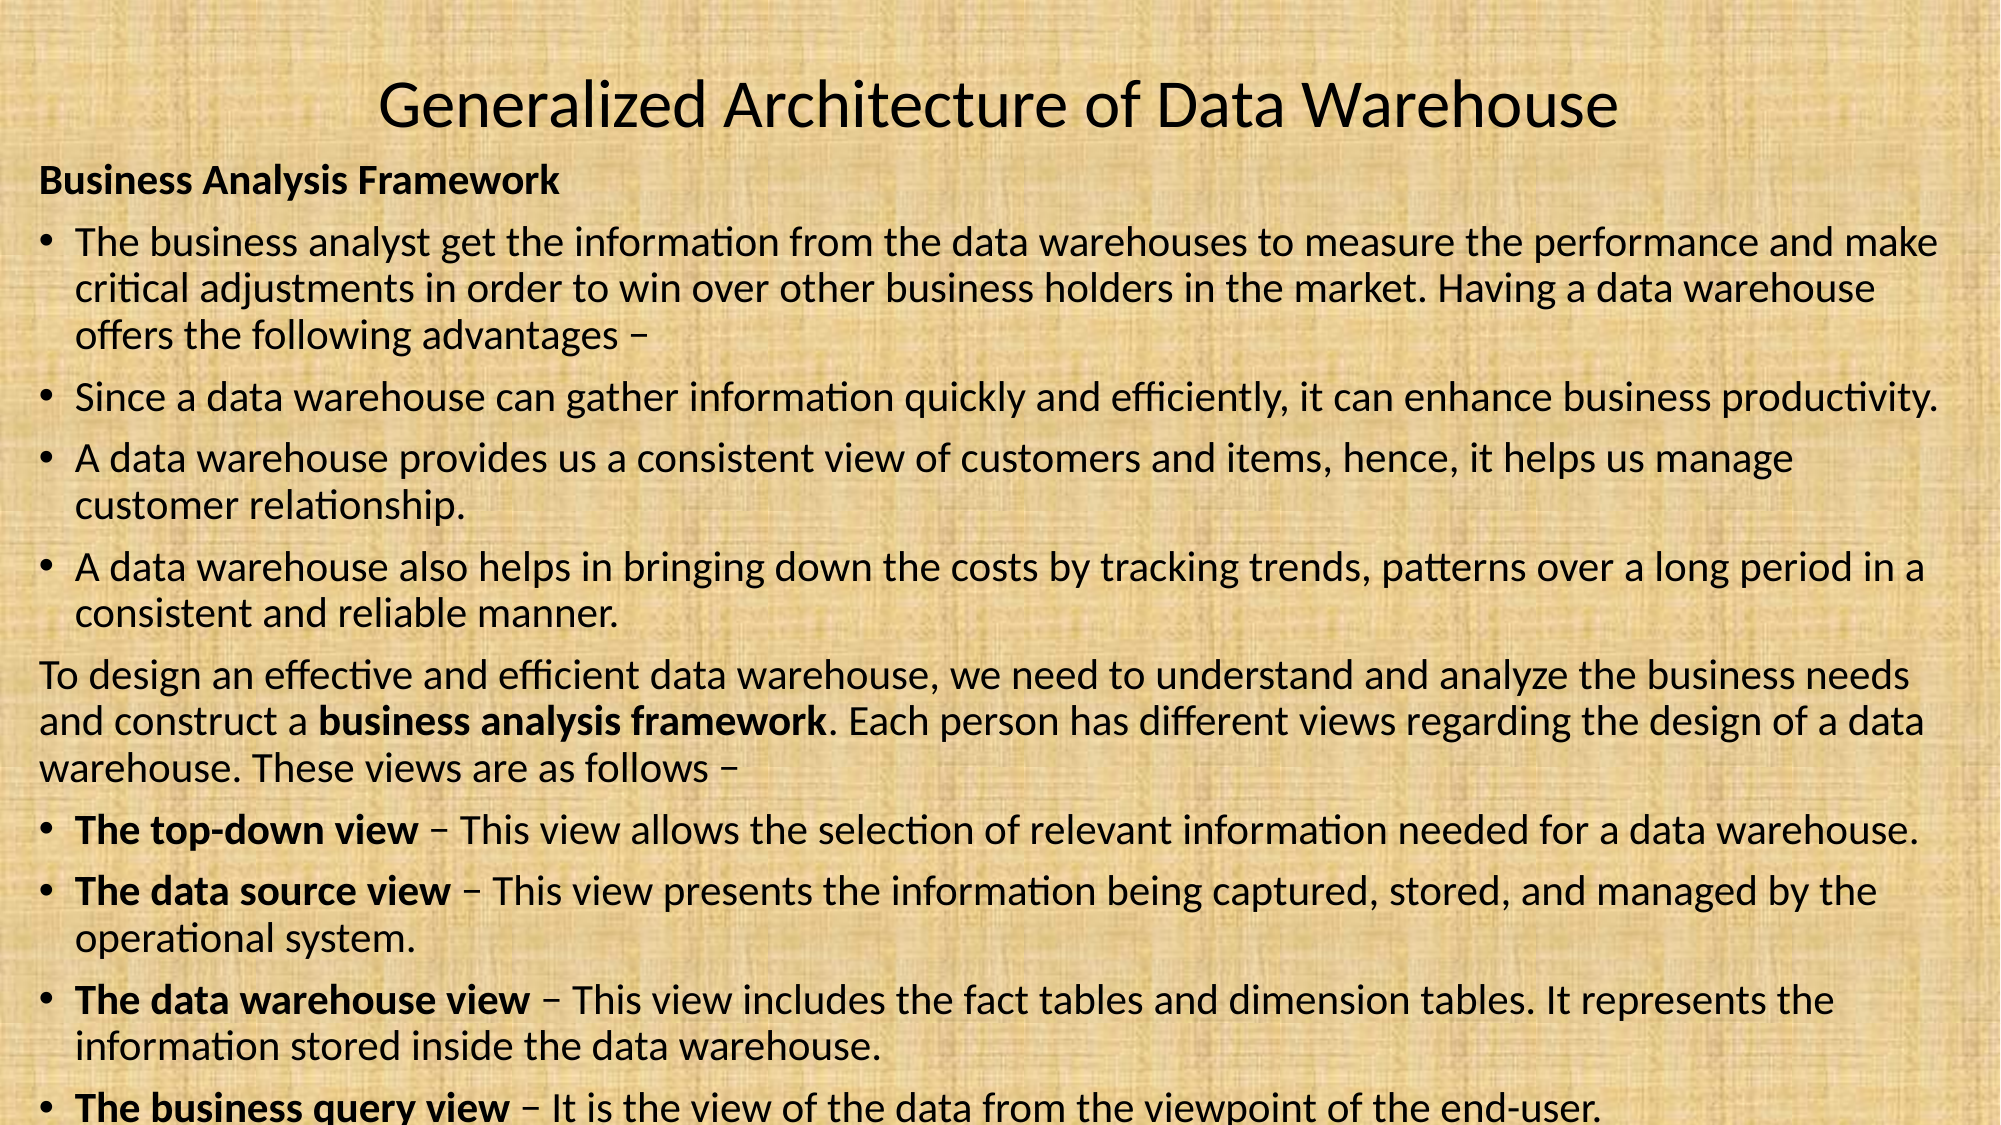

# Generalized Architecture of Data Warehouse
Business Analysis Framework
The business analyst get the information from the data warehouses to measure the performance and make critical adjustments in order to win over other business holders in the market. Having a data warehouse offers the following advantages −
Since a data warehouse can gather information quickly and efficiently, it can enhance business productivity.
A data warehouse provides us a consistent view of customers and items, hence, it helps us manage customer relationship.
A data warehouse also helps in bringing down the costs by tracking trends, patterns over a long period in a consistent and reliable manner.
To design an effective and efficient data warehouse, we need to understand and analyze the business needs and construct a business analysis framework. Each person has different views regarding the design of a data warehouse. These views are as follows −
The top-down view − This view allows the selection of relevant information needed for a data warehouse.
The data source view − This view presents the information being captured, stored, and managed by the operational system.
The data warehouse view − This view includes the fact tables and dimension tables. It represents the information stored inside the data warehouse.
The business query view − It is the view of the data from the viewpoint of the end-user.